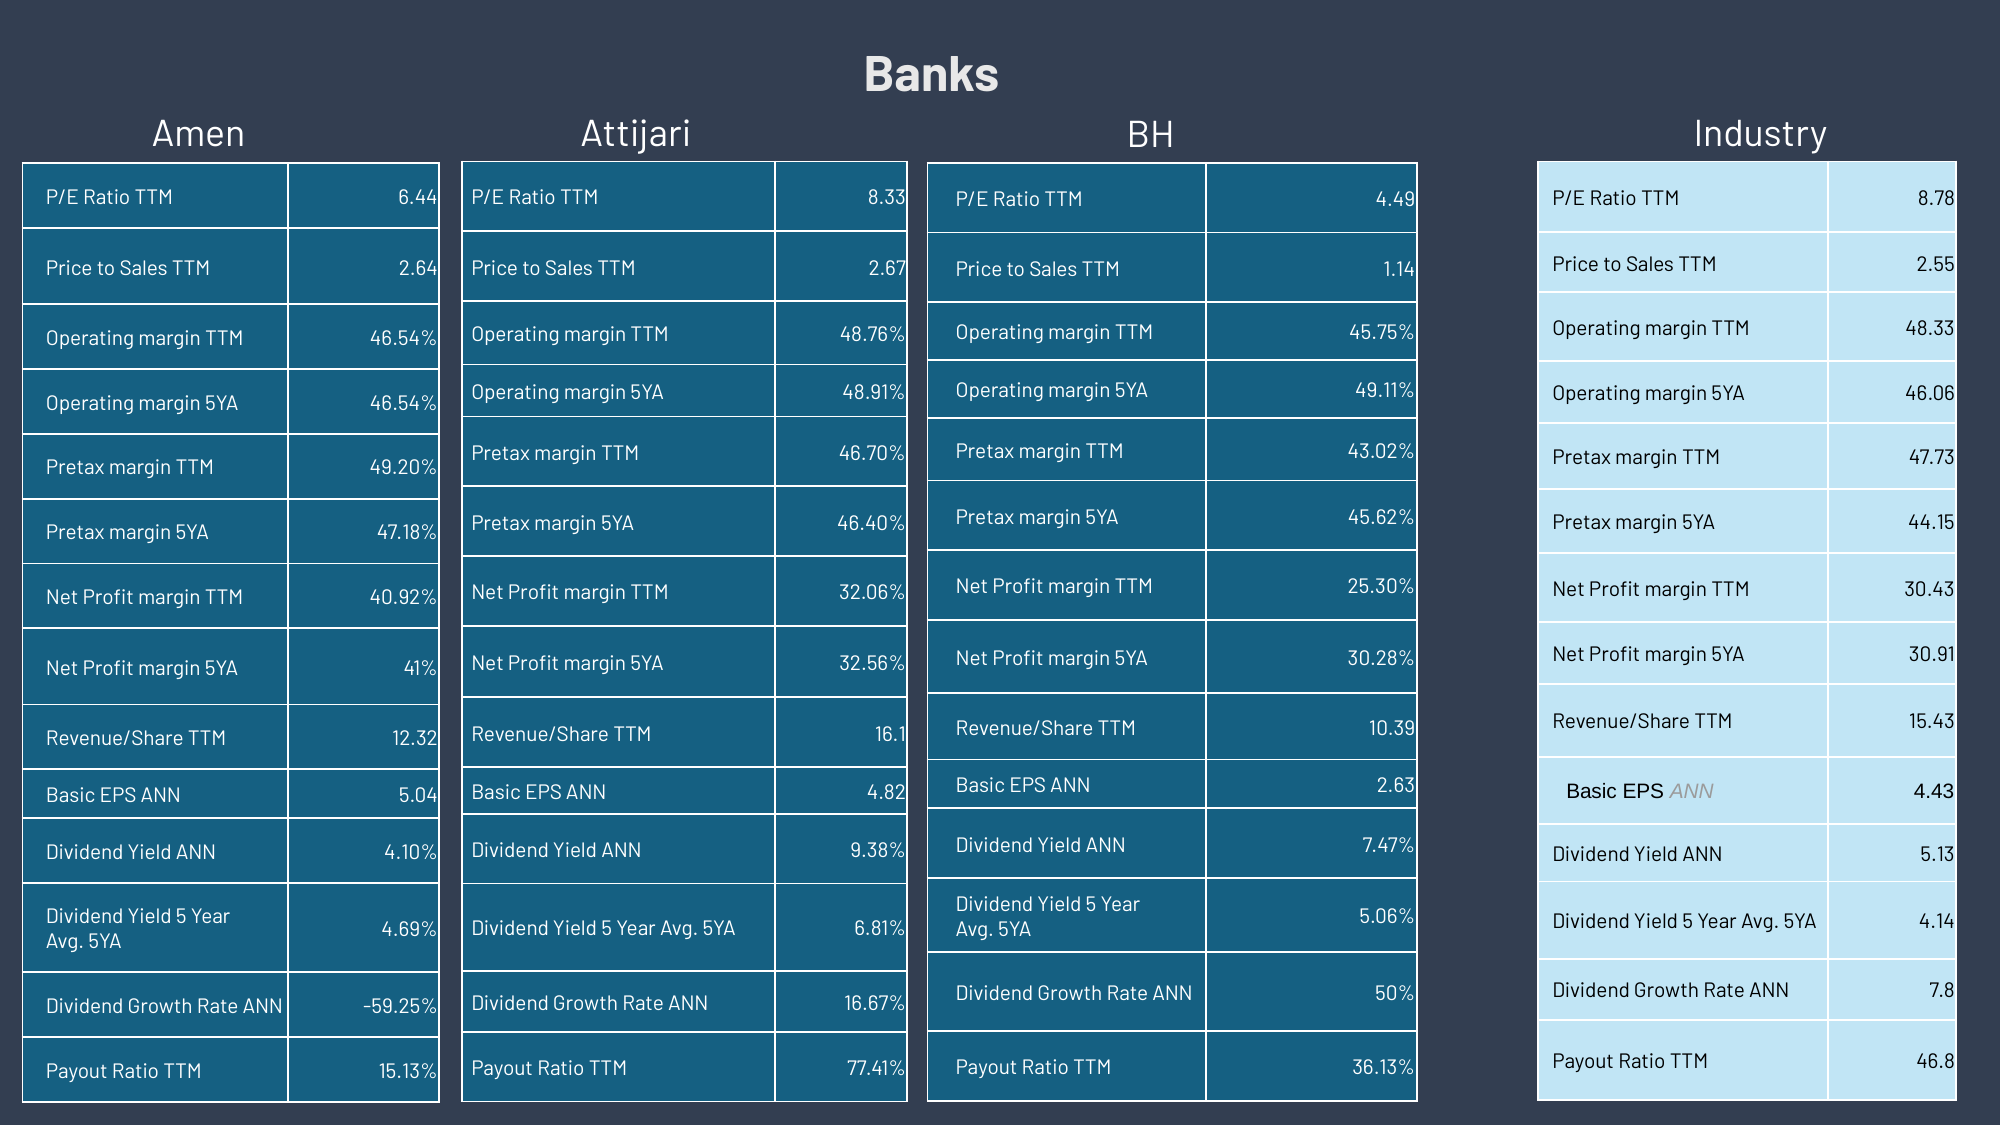

# Banks
Amen
Attijari
Industry
BH

| P/E Ratio TTM | 8.33 |
| --- | --- |
| Price to Sales TTM | 2.67 |
| Operating margin TTM | 48.76% |
| Operating margin 5YA | 48.91% |
| Pretax margin TTM | 46.70% |
| Pretax margin 5YA | 46.40% |
| Net Profit margin TTM | 32.06% |
| Net Profit margin 5YA | 32.56% |
| Revenue/Share TTM | 16.1 |
| Basic EPS ANN | 4.82 |
| Dividend Yield ANN | 9.38% |
| Dividend Yield 5 Year Avg. 5YA | 6.81% |
| Dividend Growth Rate ANN | 16.67% |
| Payout Ratio TTM | 77.41% |
| P/E Ratio TTM | 8.78 |
| --- | --- |
| Price to Sales TTM | 2.55 |
| Operating margin TTM | 48.33 |
| Operating margin 5YA | 46.06 |
| Pretax margin TTM | 47.73 |
| Pretax margin 5YA | 44.15 |
| Net Profit margin TTM | 30.43 |
| Net Profit margin 5YA | 30.91 |
| Revenue/Share TTM | 15.43 |
| Basic EPS ANN | 4.43 |
| Dividend Yield ANN | 5.13 |
| Dividend Yield 5 Year Avg. 5YA | 4.14 |
| Dividend Growth Rate ANN | 7.8 |
| Payout Ratio TTM | 46.8 |
| P/E Ratio TTM | 4.49 |
| --- | --- |
| Price to Sales TTM | 1.14 |
| Operating margin TTM | 45.75% |
| Operating margin 5YA | 49.11% |
| Pretax margin TTM | 43.02% |
| Pretax margin 5YA | 45.62% |
| Net Profit margin TTM | 25.30% |
| Net Profit margin 5YA | 30.28% |
| Revenue/Share TTM | 10.39 |
| Basic EPS ANN | 2.63 |
| Dividend Yield ANN | 7.47% |
| Dividend Yield 5 Year Avg. 5YA | 5.06% |
| Dividend Growth Rate ANN | 50% |
| Payout Ratio TTM | 36.13% |
| P/E Ratio TTM | 6.44 |
| --- | --- |
| Price to Sales TTM | 2.64 |
| Operating margin TTM | 46.54% |
| Operating margin 5YA | 46.54% |
| Pretax margin TTM | 49.20% |
| Pretax margin 5YA | 47.18% |
| Net Profit margin TTM | 40.92% |
| Net Profit margin 5YA | 41% |
| Revenue/Share TTM | 12.32 |
| Basic EPS ANN | 5.04 |
| Dividend Yield ANN | 4.10% |
| Dividend Yield 5 Year Avg. 5YA | 4.69% |
| Dividend Growth Rate ANN | -59.25% |
| Payout Ratio TTM | 15.13% |